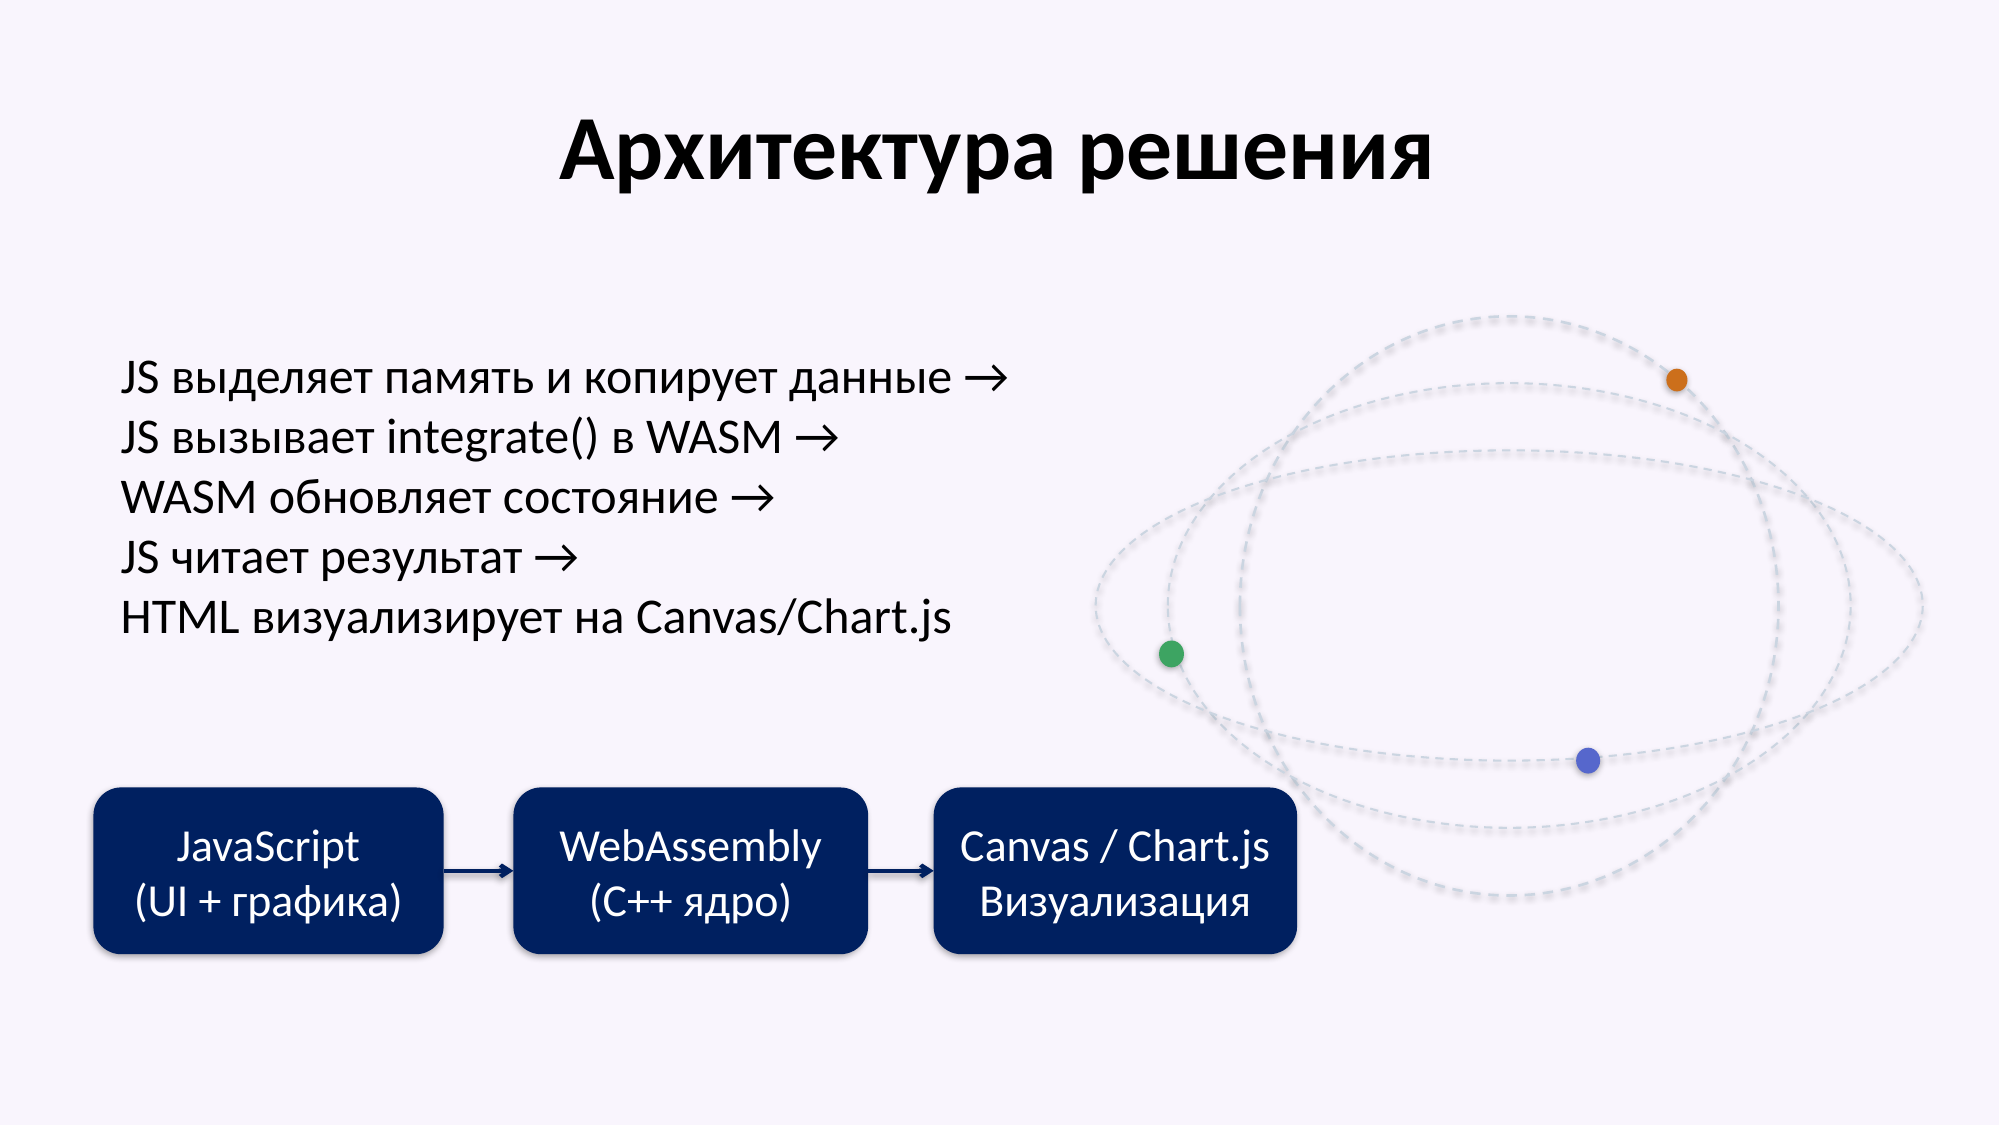

Архитектура решения

JS выделяет память и копирует данные →
JS вызывает integrate() в WASM →
WASM обновляет состояние →
JS читает результат →
HTML визуализирует на Canvas/Chart.js

Canvas / Chart.js
Визуализация
WebAssembly
(C++ ядро)
JavaScript
(UI + графика)